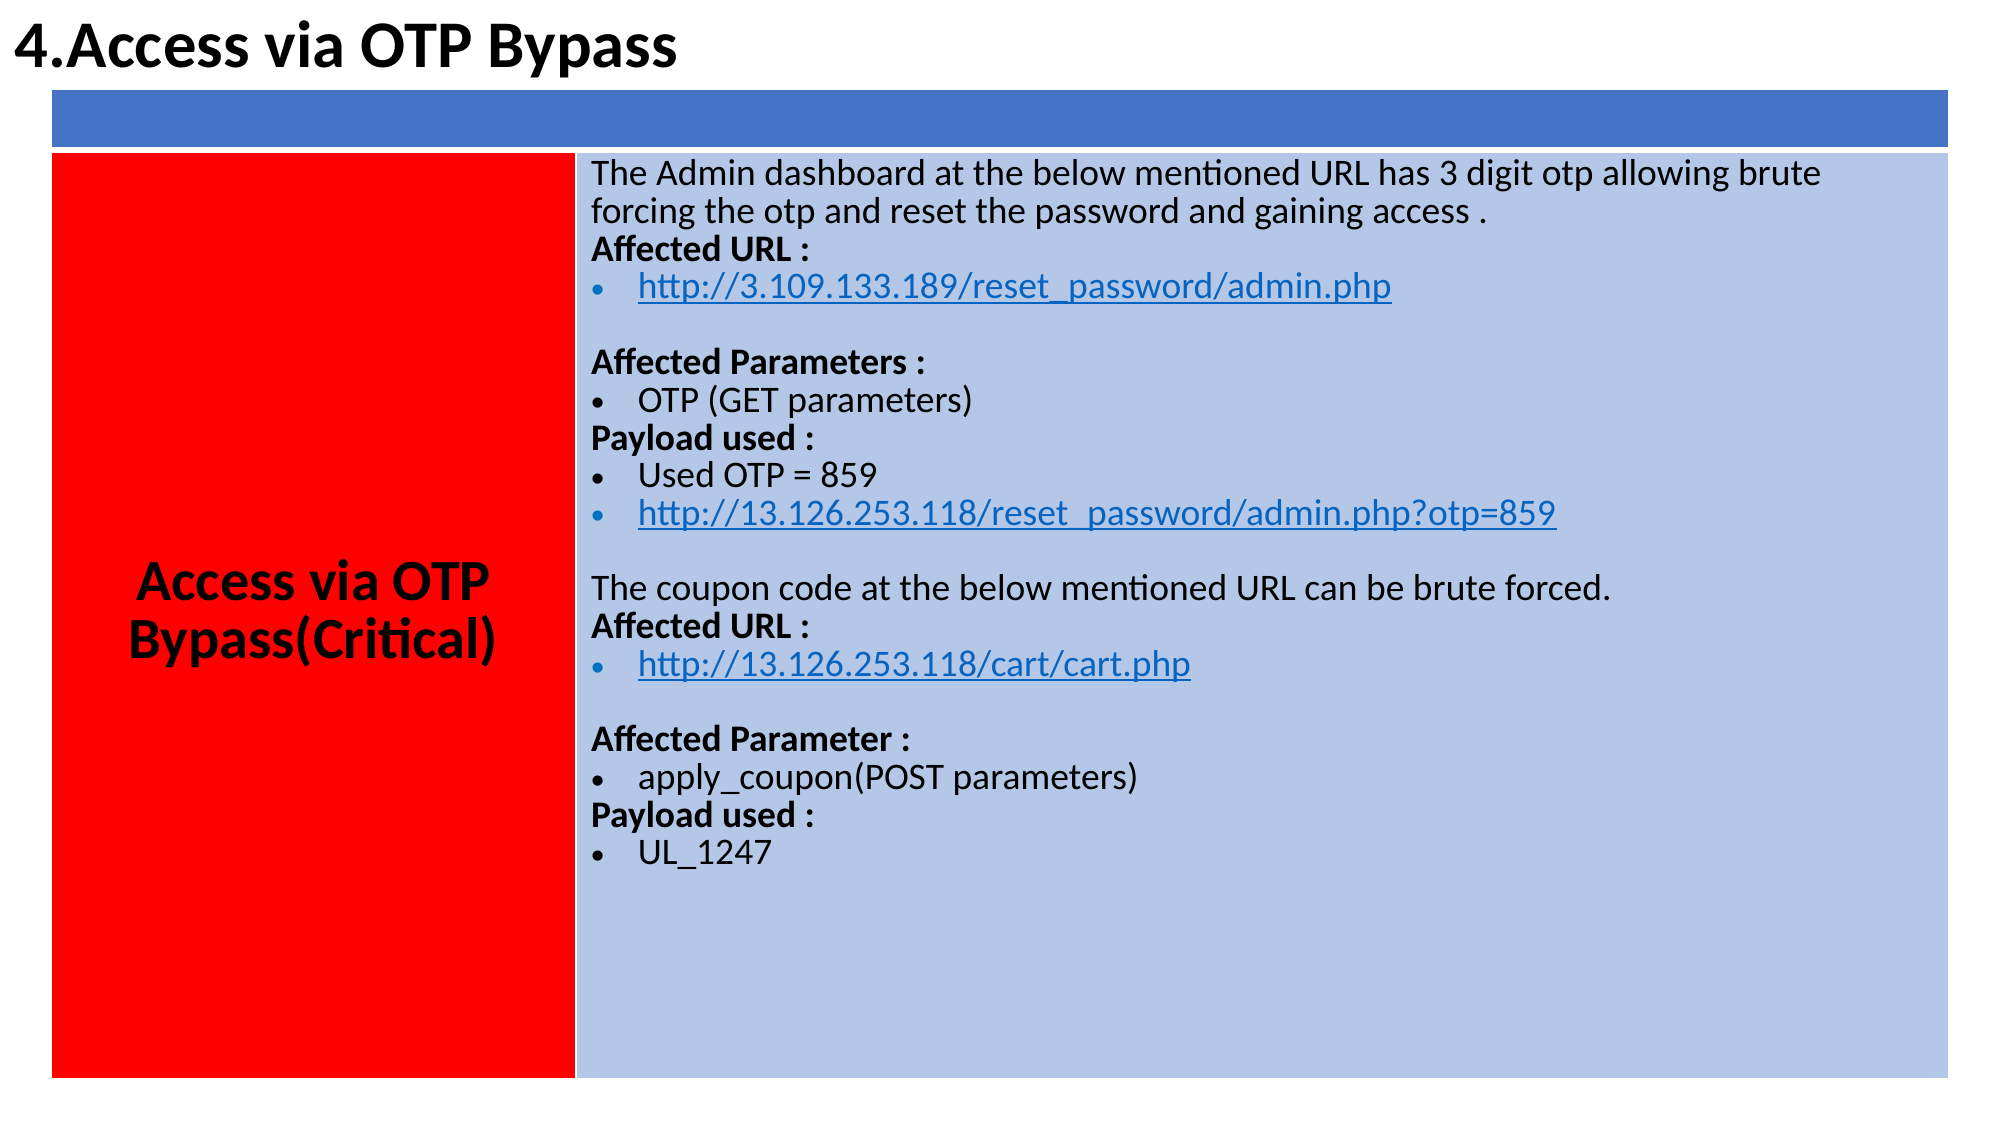

4.Access via OTP Bypass

|  |
| --- |
| Access via OTP Bypass(Critical) | The Admin dashboard at the below mentioned URL has 3 digit otp allowing brute forcing the otp and reset the password and gaining access . Affected URL : http://3.109.133.189/reset\_password/admin.php Affected Parameters : OTP (GET parameters) Payload used : Used OTP = 859 http://13.126.253.118/reset\_password/admin.php?otp=859 The coupon code at the below mentioned URL can be brute forced. Affected URL : http://13.126.253.118/cart/cart.php Affected Parameter : apply\_coupon(POST parameters) Payload used : UL\_1247 |
| --- | --- |